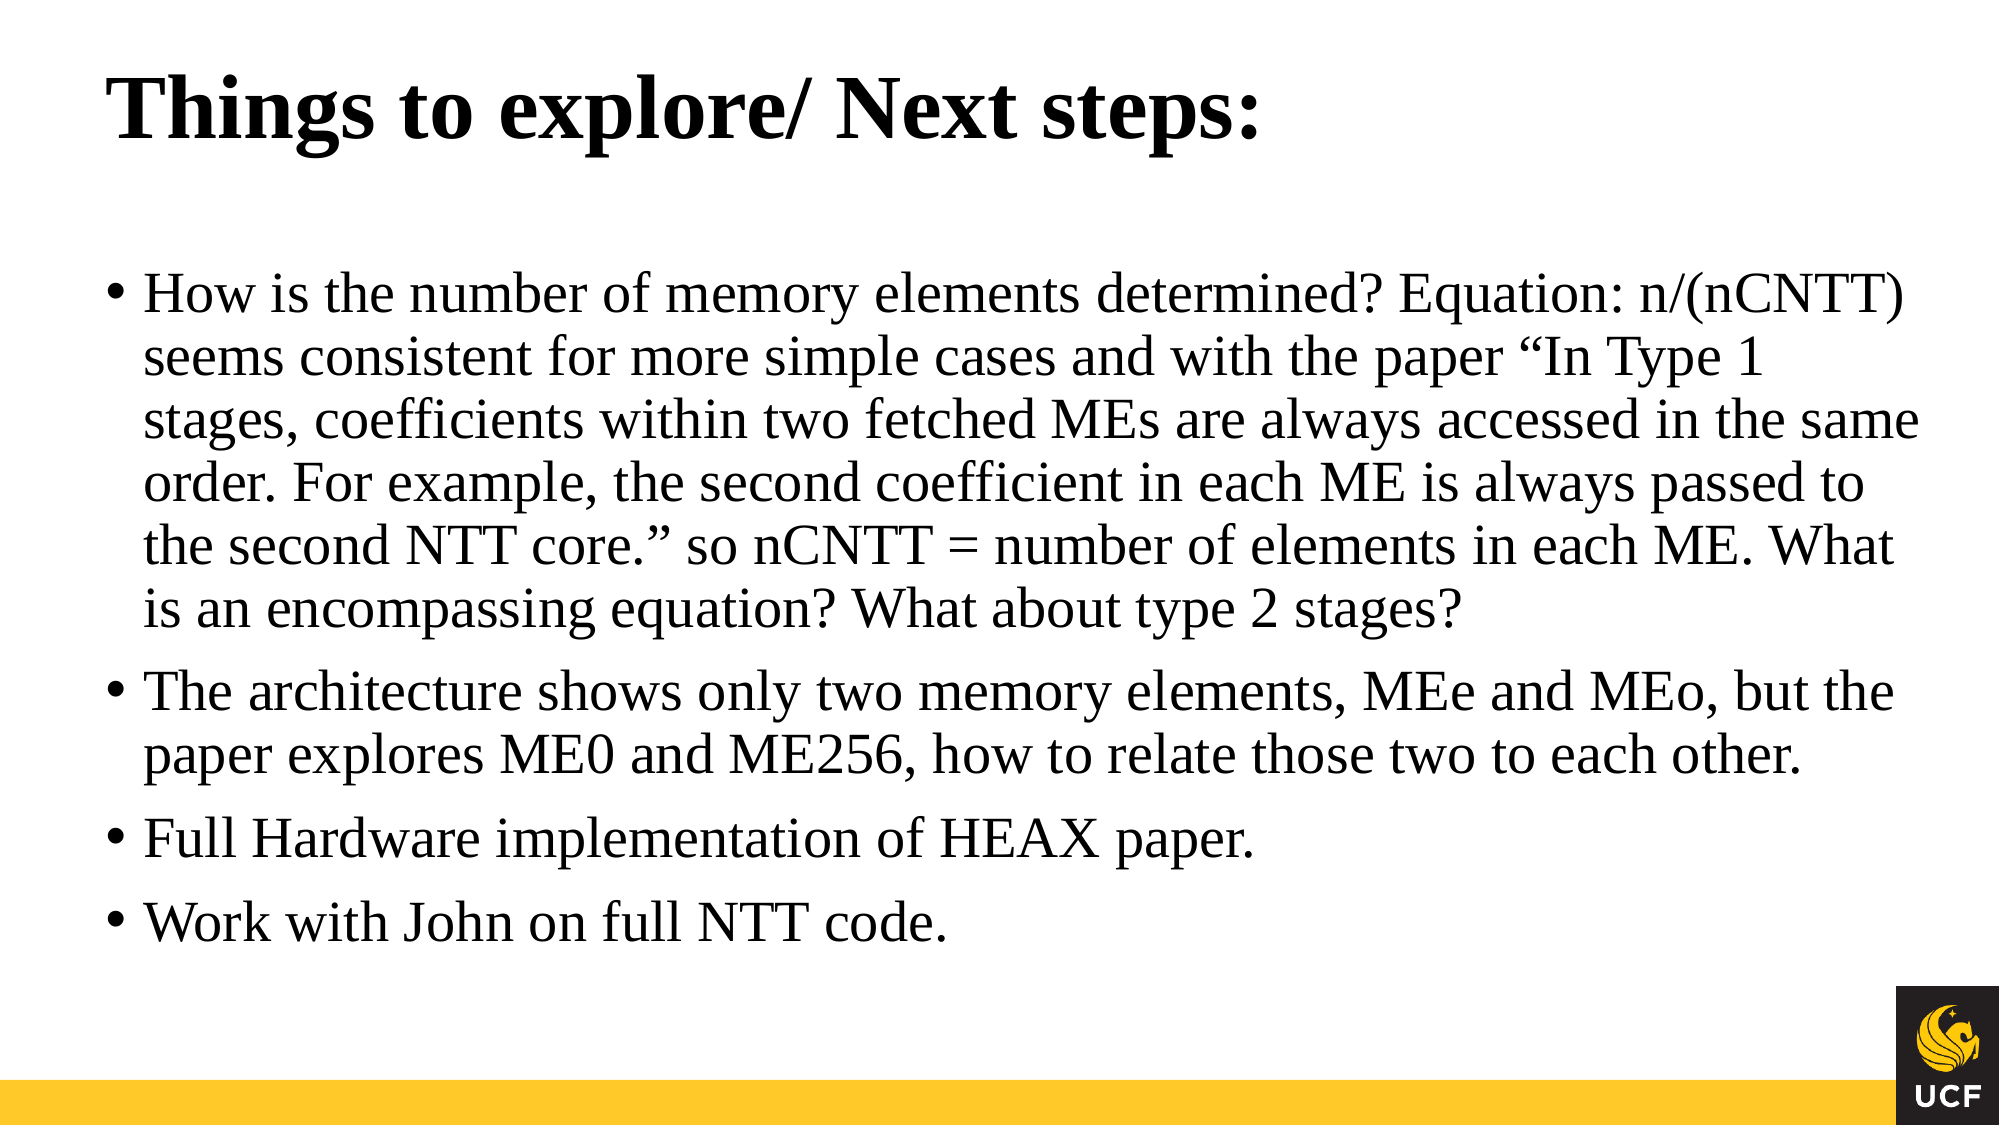

# Things to explore/ Next steps:
How is the number of memory elements determined? Equation: n/(nCNTT) seems consistent for more simple cases and with the paper “In Type 1 stages, coefficients within two fetched MEs are always accessed in the same order. For example, the second coefficient in each ME is always passed to the second NTT core.” so nCNTT = number of elements in each ME. What is an encompassing equation? What about type 2 stages?
The architecture shows only two memory elements, MEe and MEo, but the paper explores ME0 and ME256, how to relate those two to each other.
Full Hardware implementation of HEAX paper.
Work with John on full NTT code.
25